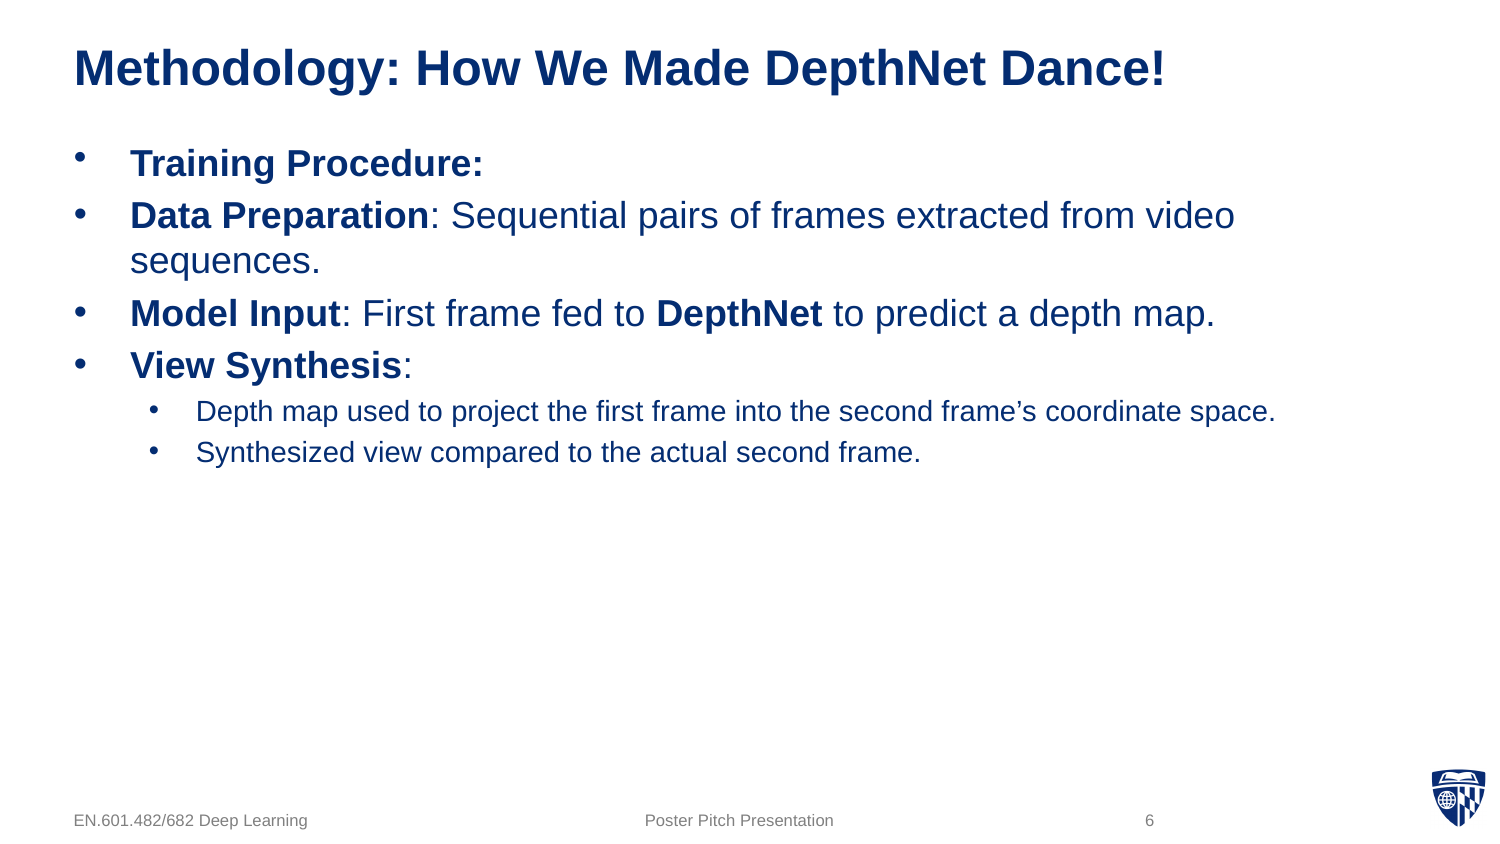

# Methodology: How We Made DepthNet Dance!
Training Procedure:
Data Preparation: Sequential pairs of frames extracted from video sequences.
Model Input: First frame fed to DepthNet to predict a depth map.
View Synthesis:
Depth map used to project the first frame into the second frame’s coordinate space.
Synthesized view compared to the actual second frame.